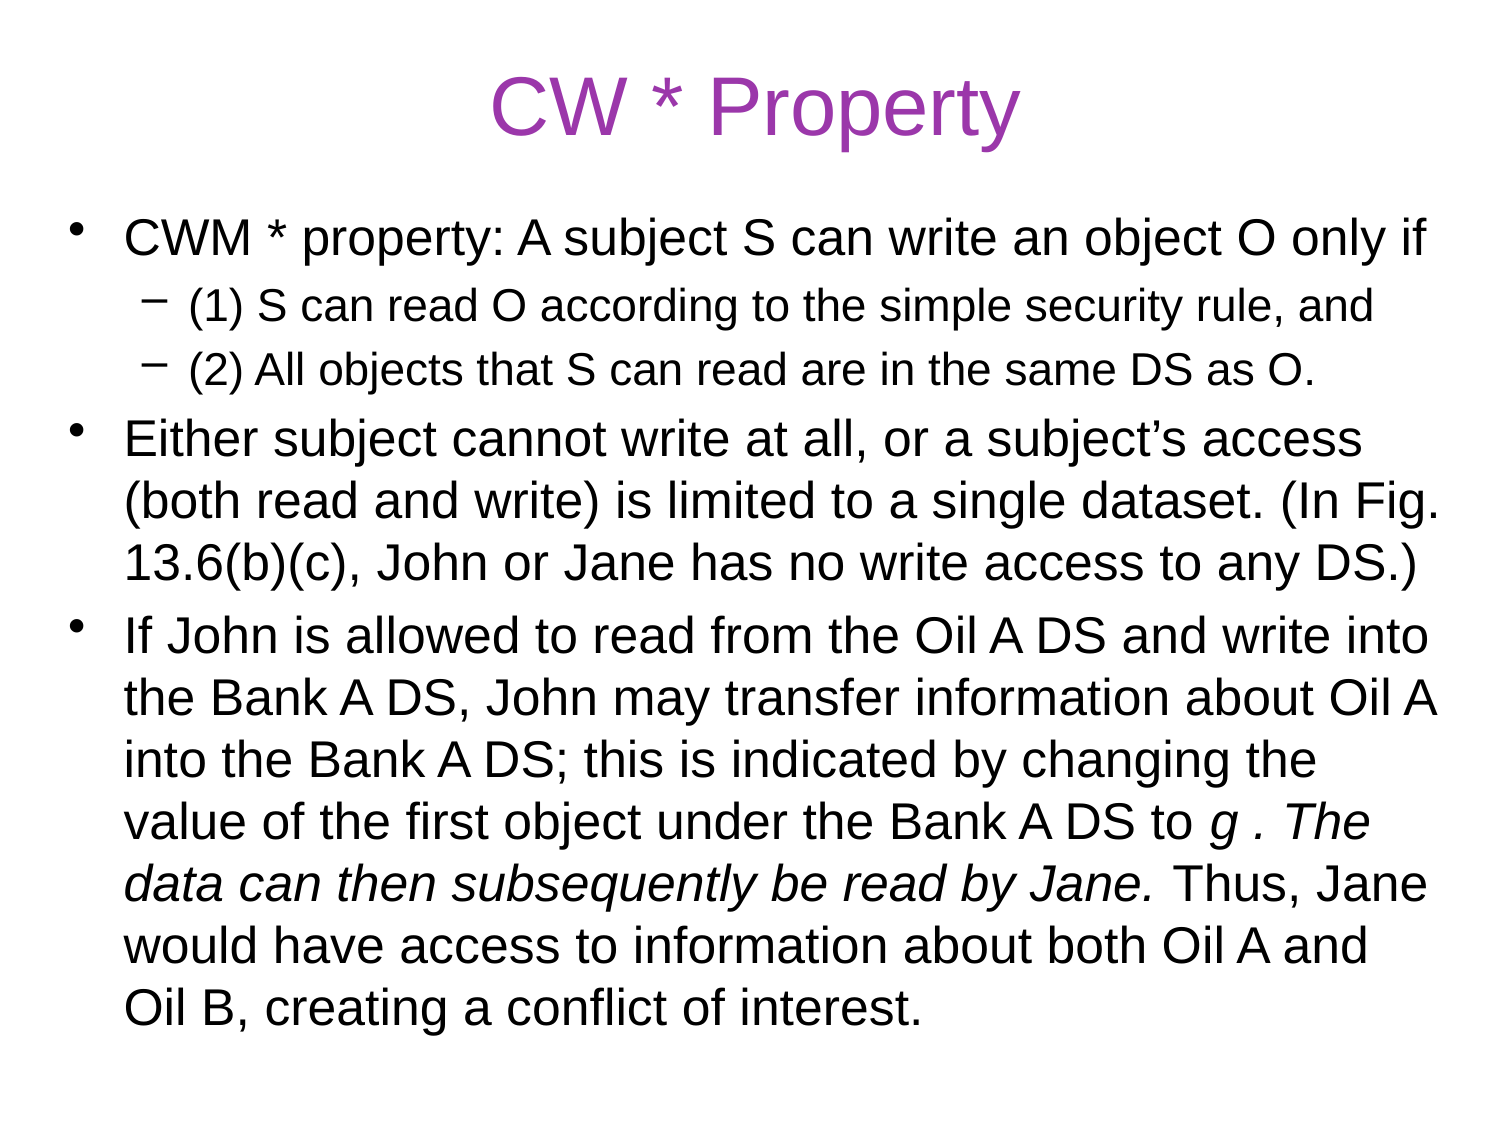

# CW * Property
CWM * property: A subject S can write an object O only if
(1) S can read O according to the simple security rule, and
(2) All objects that S can read are in the same DS as O.
Either subject cannot write at all, or a subject’s access (both read and write) is limited to a single dataset. (In Fig. 13.6(b)(c), John or Jane has no write access to any DS.)
If John is allowed to read from the Oil A DS and write into the Bank A DS, John may transfer information about Oil A into the Bank A DS; this is indicated by changing the value of the first object under the Bank A DS to g . The data can then subsequently be read by Jane. Thus, Jane would have access to information about both Oil A and Oil B, creating a conflict of interest.

15